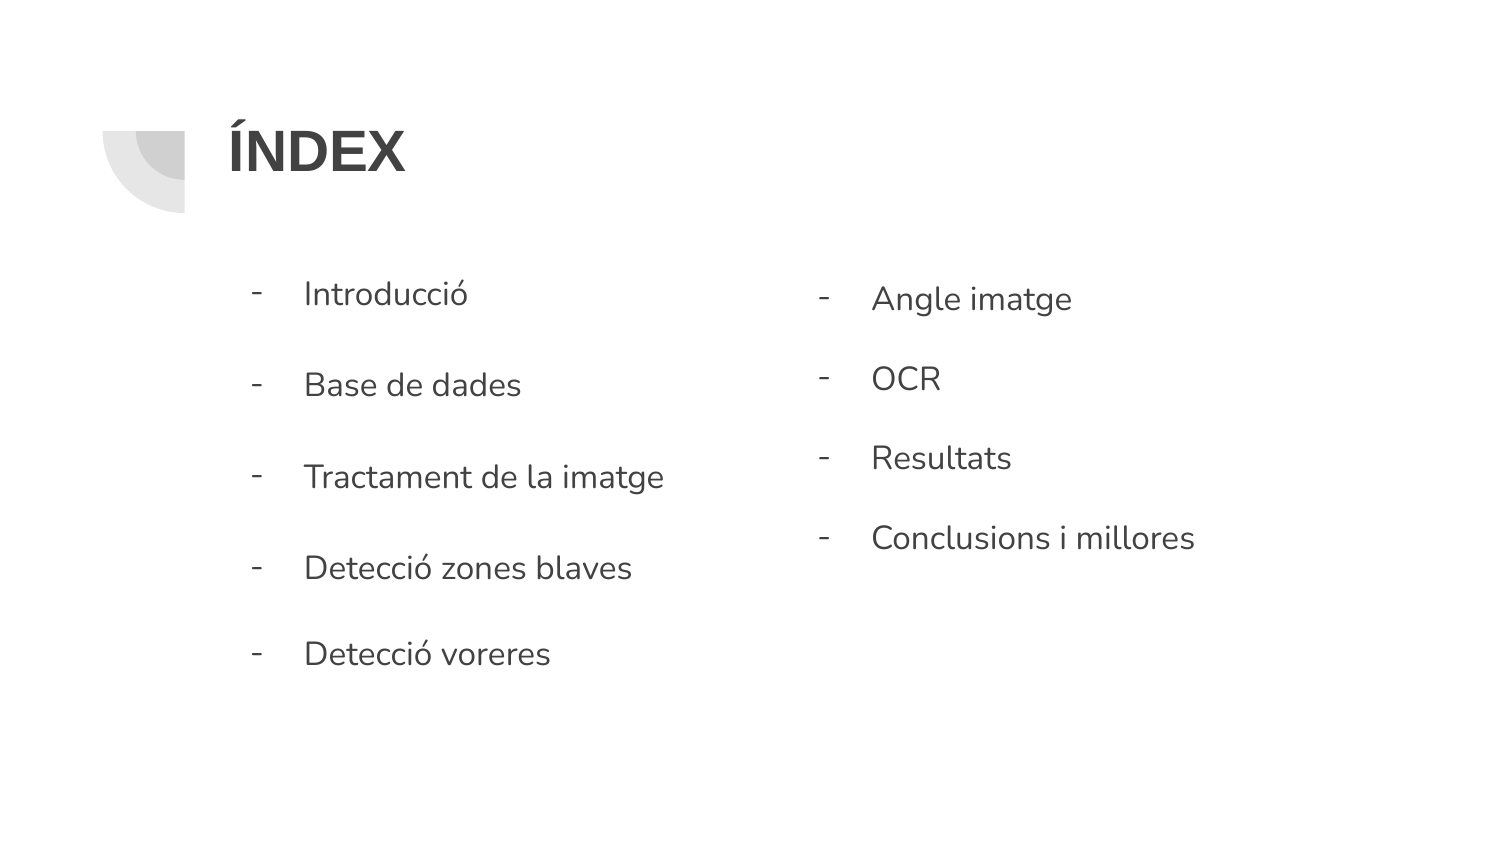

# ÍNDEX
Introducció

Base de dades

Tractament de la imatge

Detecció zones blaves

Detecció voreres

Angle imatge

OCR

Resultats

Conclusions i millores